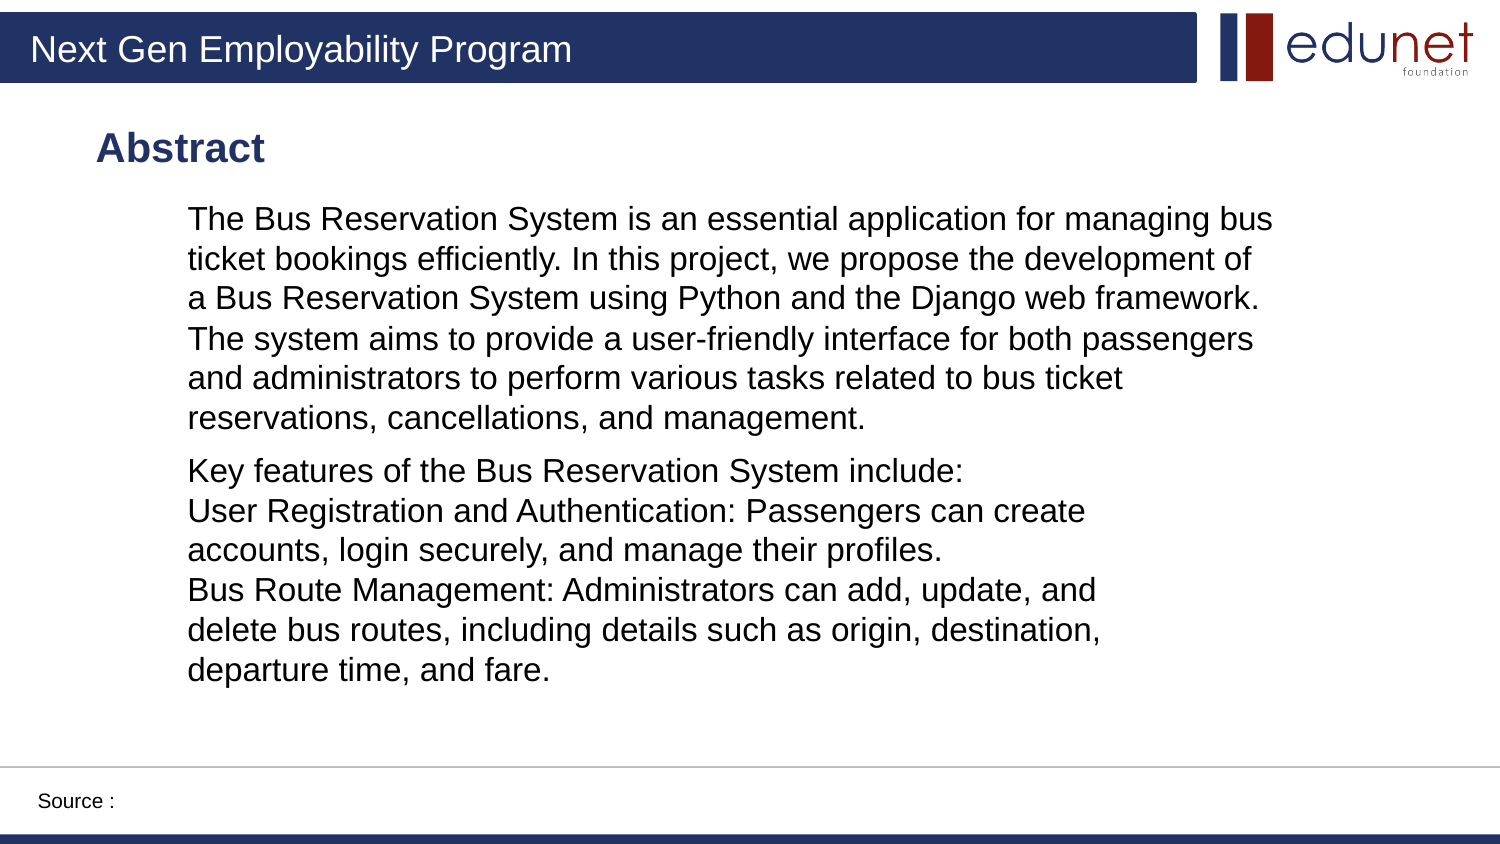

Abstract
The Bus Reservation System is an essential application for managing bus ticket bookings efficiently. In this project, we propose the development of a Bus Reservation System using Python and the Django web framework. The system aims to provide a user-friendly interface for both passengers and administrators to perform various tasks related to bus ticket reservations, cancellations, and management.
Key features of the Bus Reservation System include:
User Registration and Authentication: Passengers can create accounts, login securely, and manage their profiles.
Bus Route Management: Administrators can add, update, and delete bus routes, including details such as origin, destination, departure time, and fare.
Source :